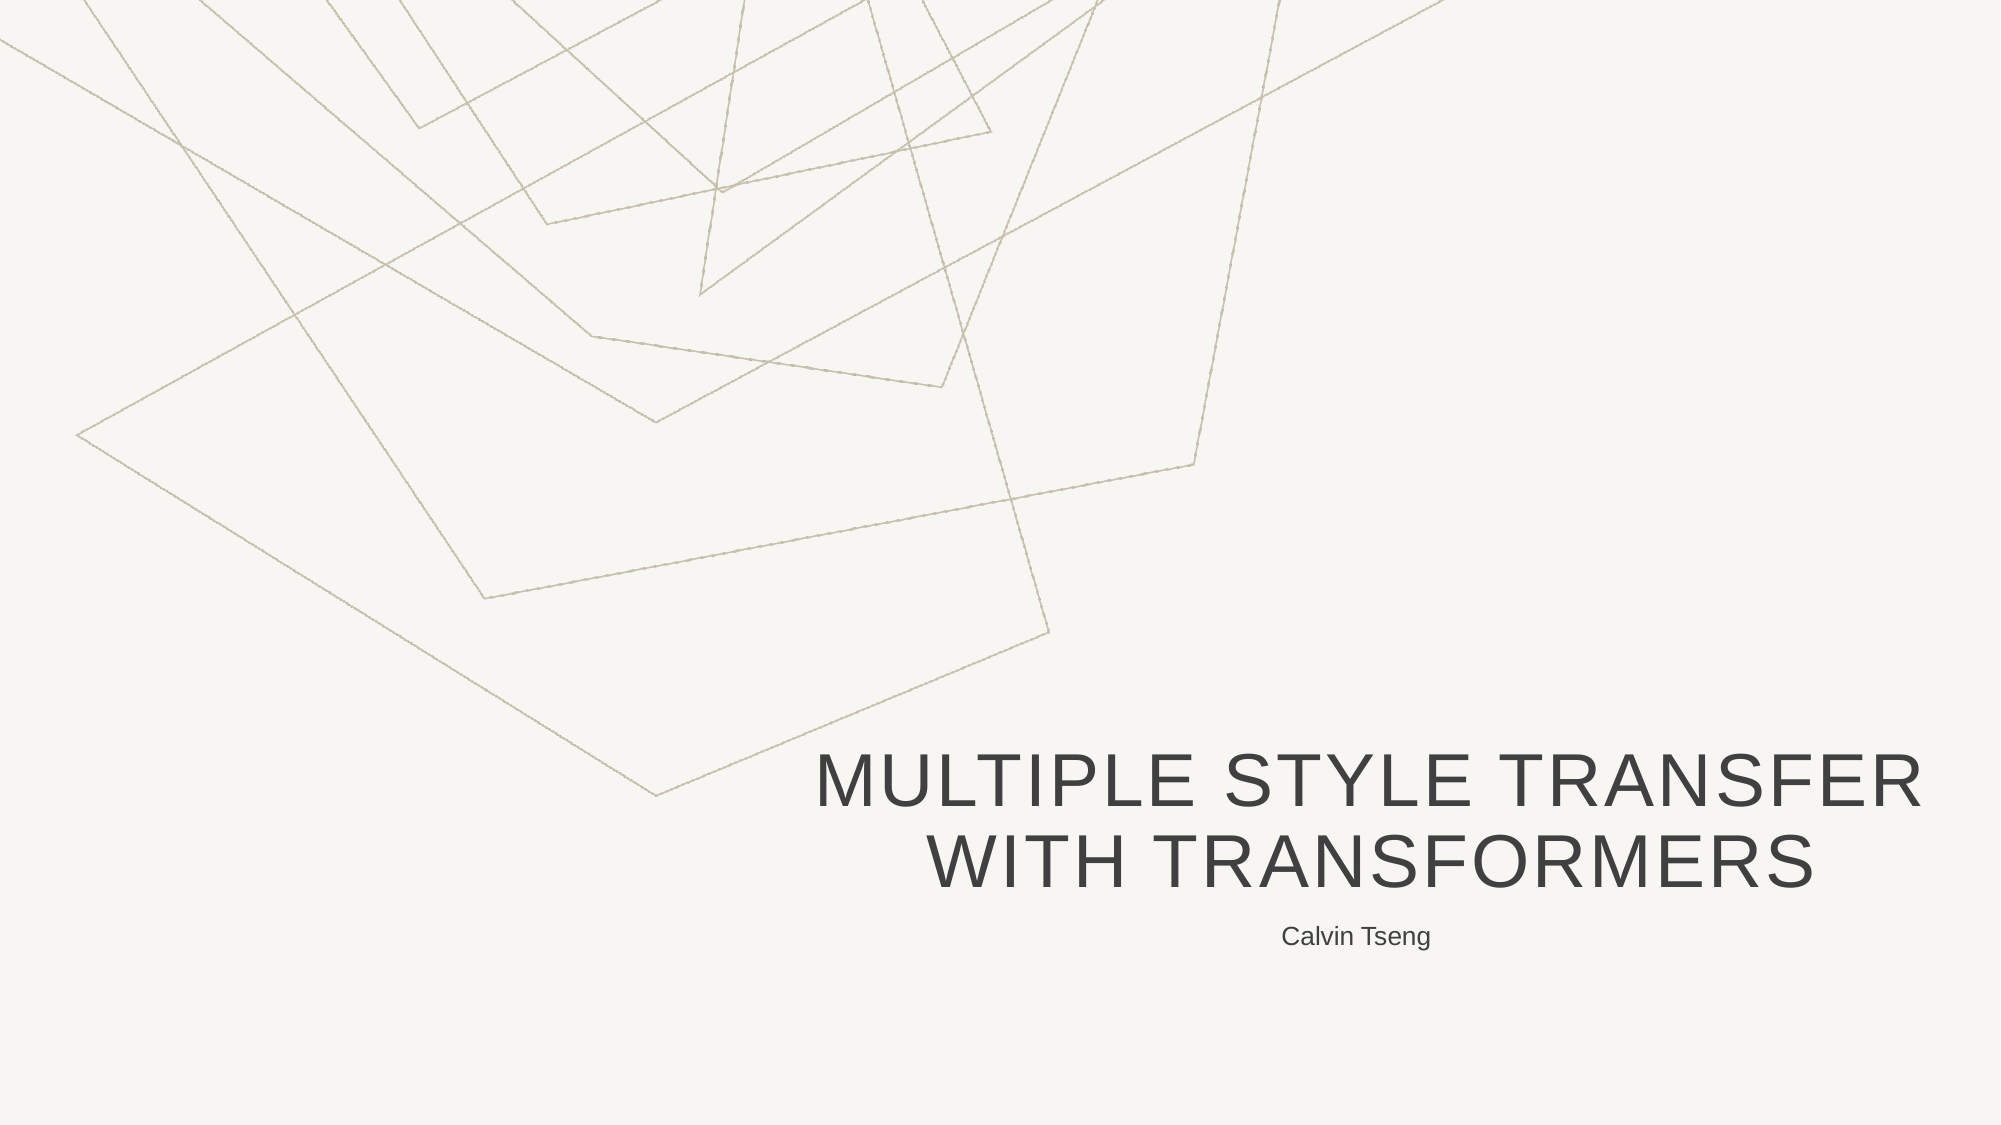

# Multiple Style transfer with transformers
Calvin Tseng